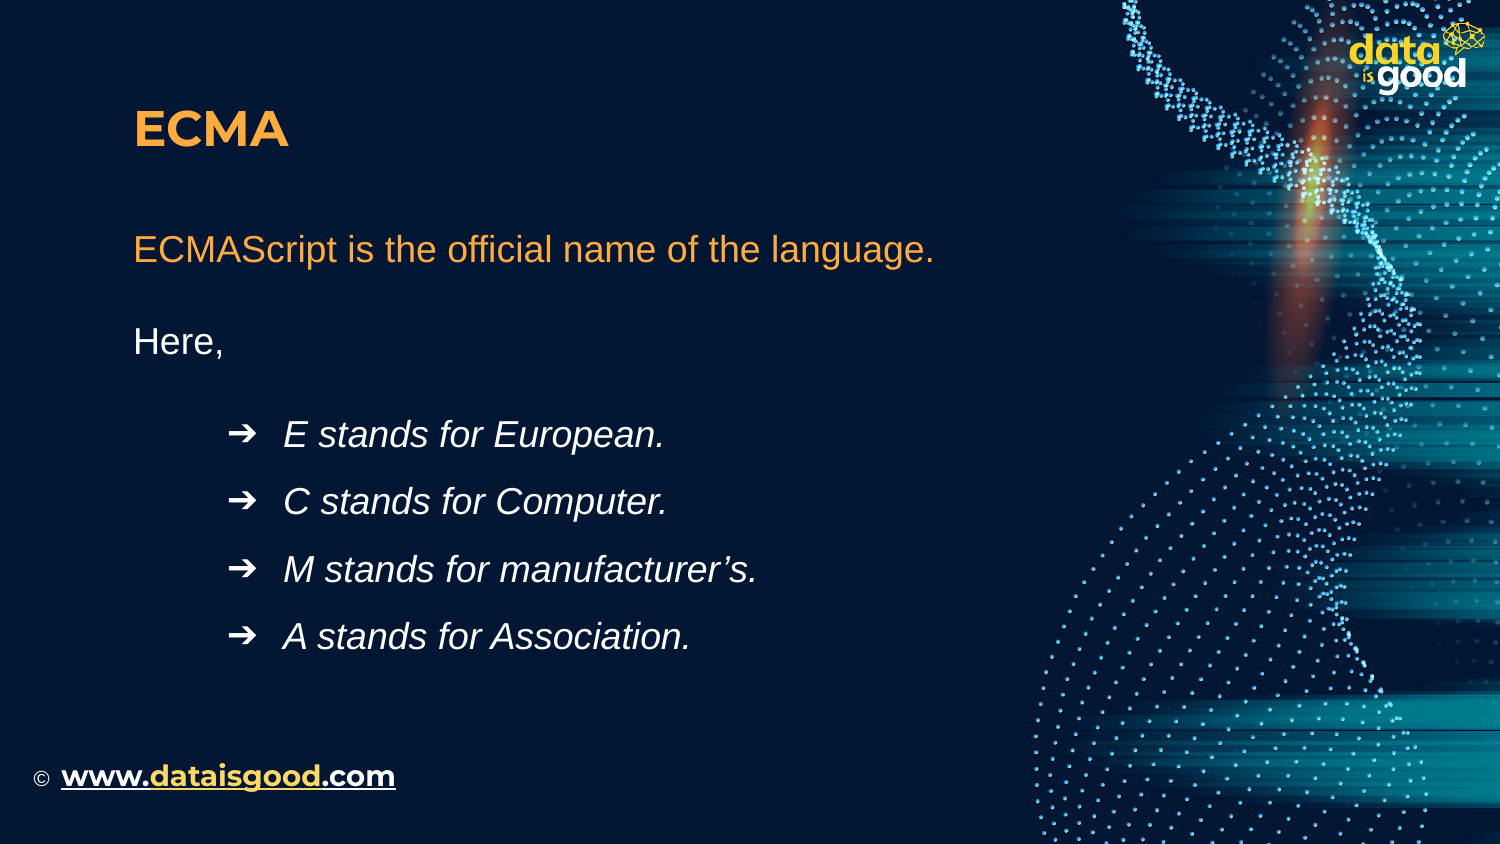

# ECMA
ECMAScript is the official name of the language.
Here,
E stands for European.
C stands for Computer.
M stands for manufacturer’s.
A stands for Association.